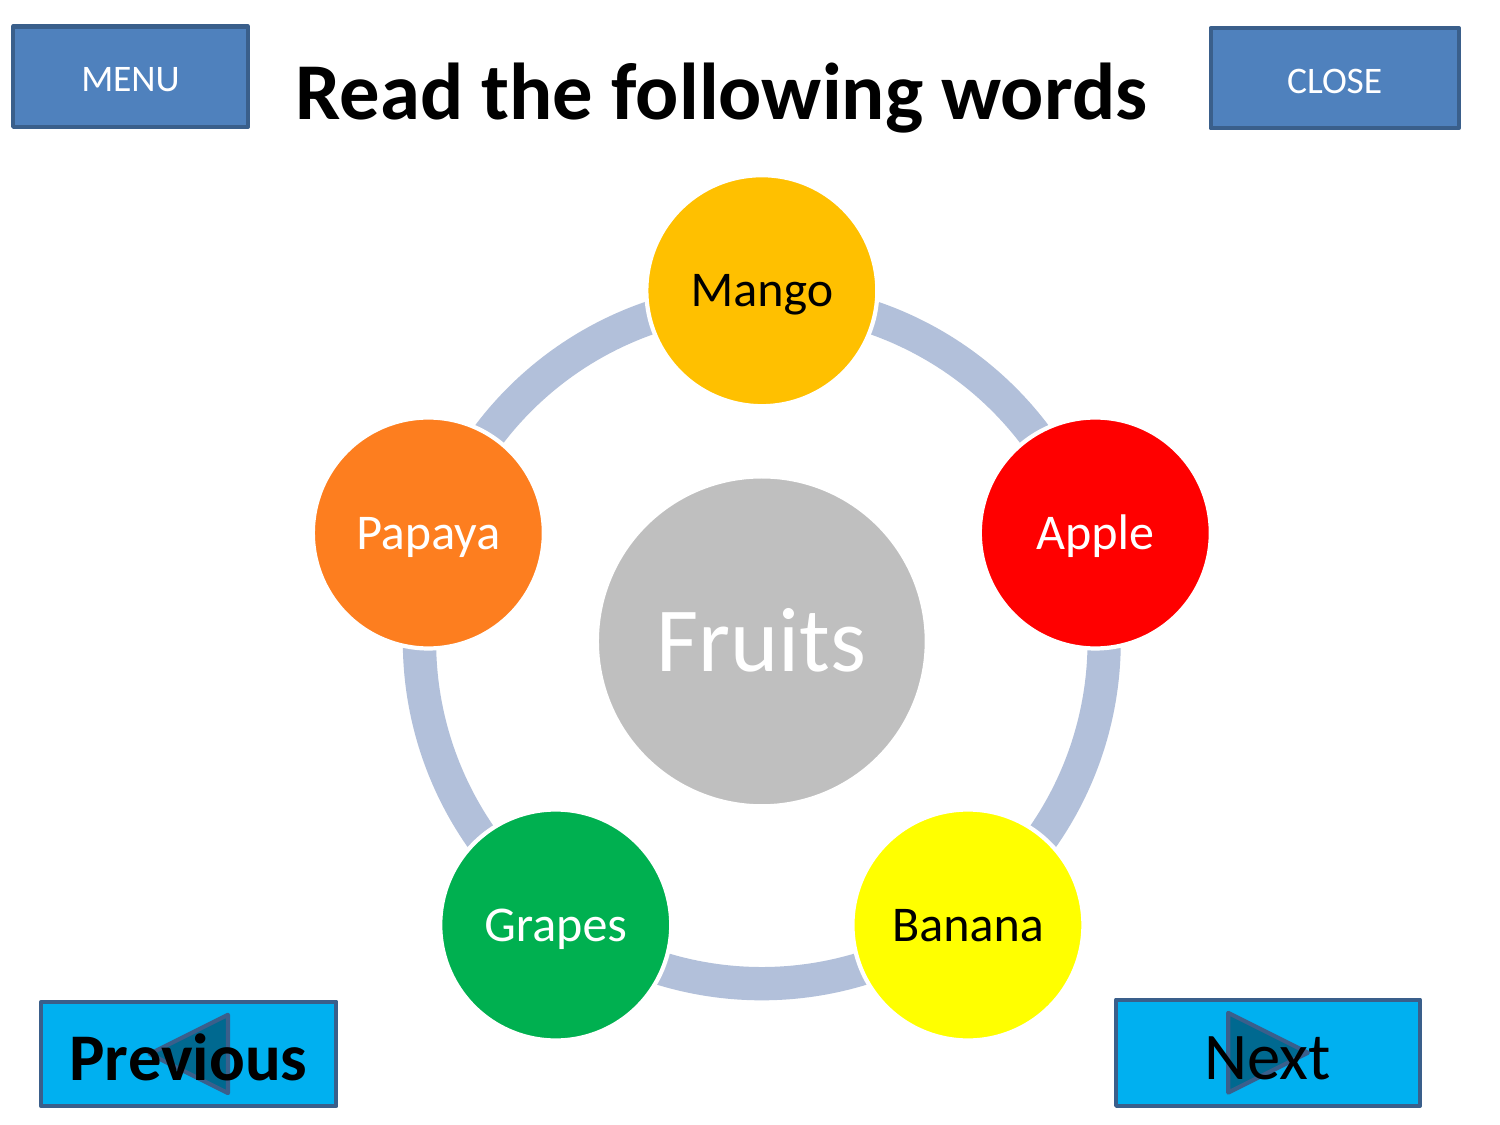

MENU
CLOSE
Read the following words
Fruits
Mango
Apple
Banana
Grapes
Papaya
Next
Previous